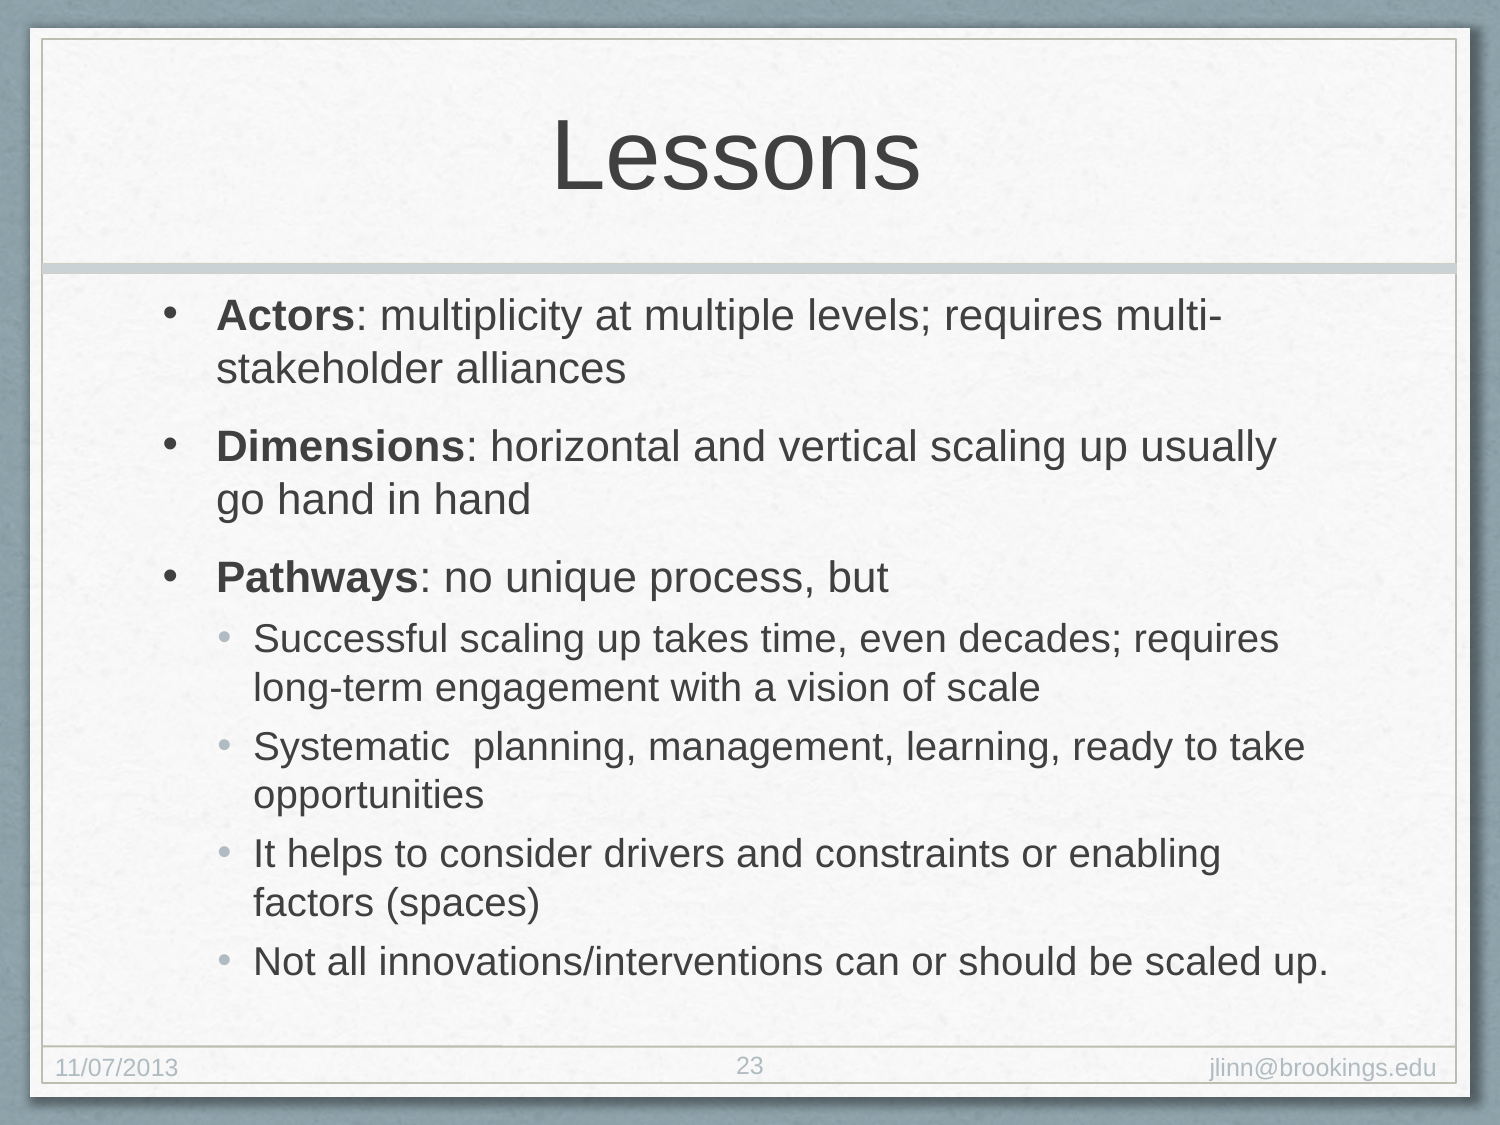

# Lessons
Actors: multiplicity at multiple levels; requires multi-stakeholder alliances
Dimensions: horizontal and vertical scaling up usually go hand in hand
Pathways: no unique process, but
Successful scaling up takes time, even decades; requires long-term engagement with a vision of scale
Systematic  planning, management, learning, ready to take opportunities
It helps to consider drivers and constraints or enabling factors (spaces)
Not all innovations/interventions can or should be scaled up.
23
11/07/2013
jlinn@brookings.edu